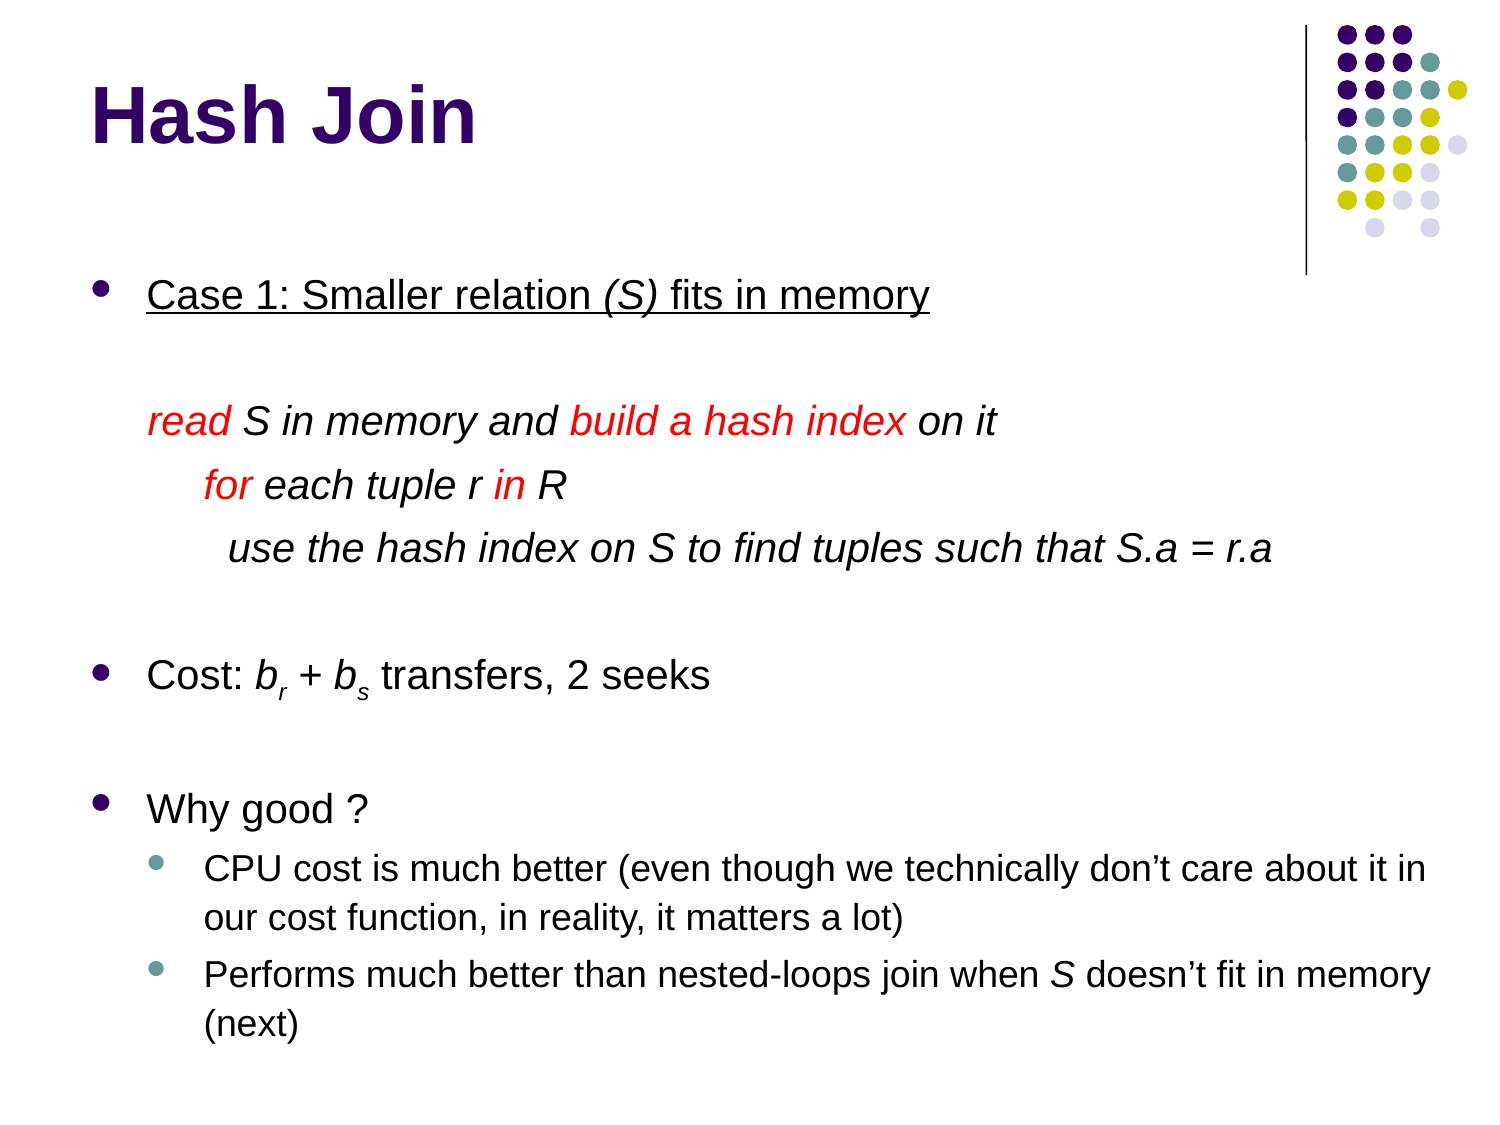

# Hash Join
Case 1: Smaller relation (S) fits in memory

     read S in memory and build a hash index on it
	     for each tuple r in R
            use the hash index on S to find tuples such that S.a = r.a

Cost: br + bs transfers, 2 seeks

Why good ?
CPU cost is much better (even though we technically don’t care about it in our cost function, in reality, it matters a lot)
Performs much better than nested-loops join when S doesn’t fit in memory (next)